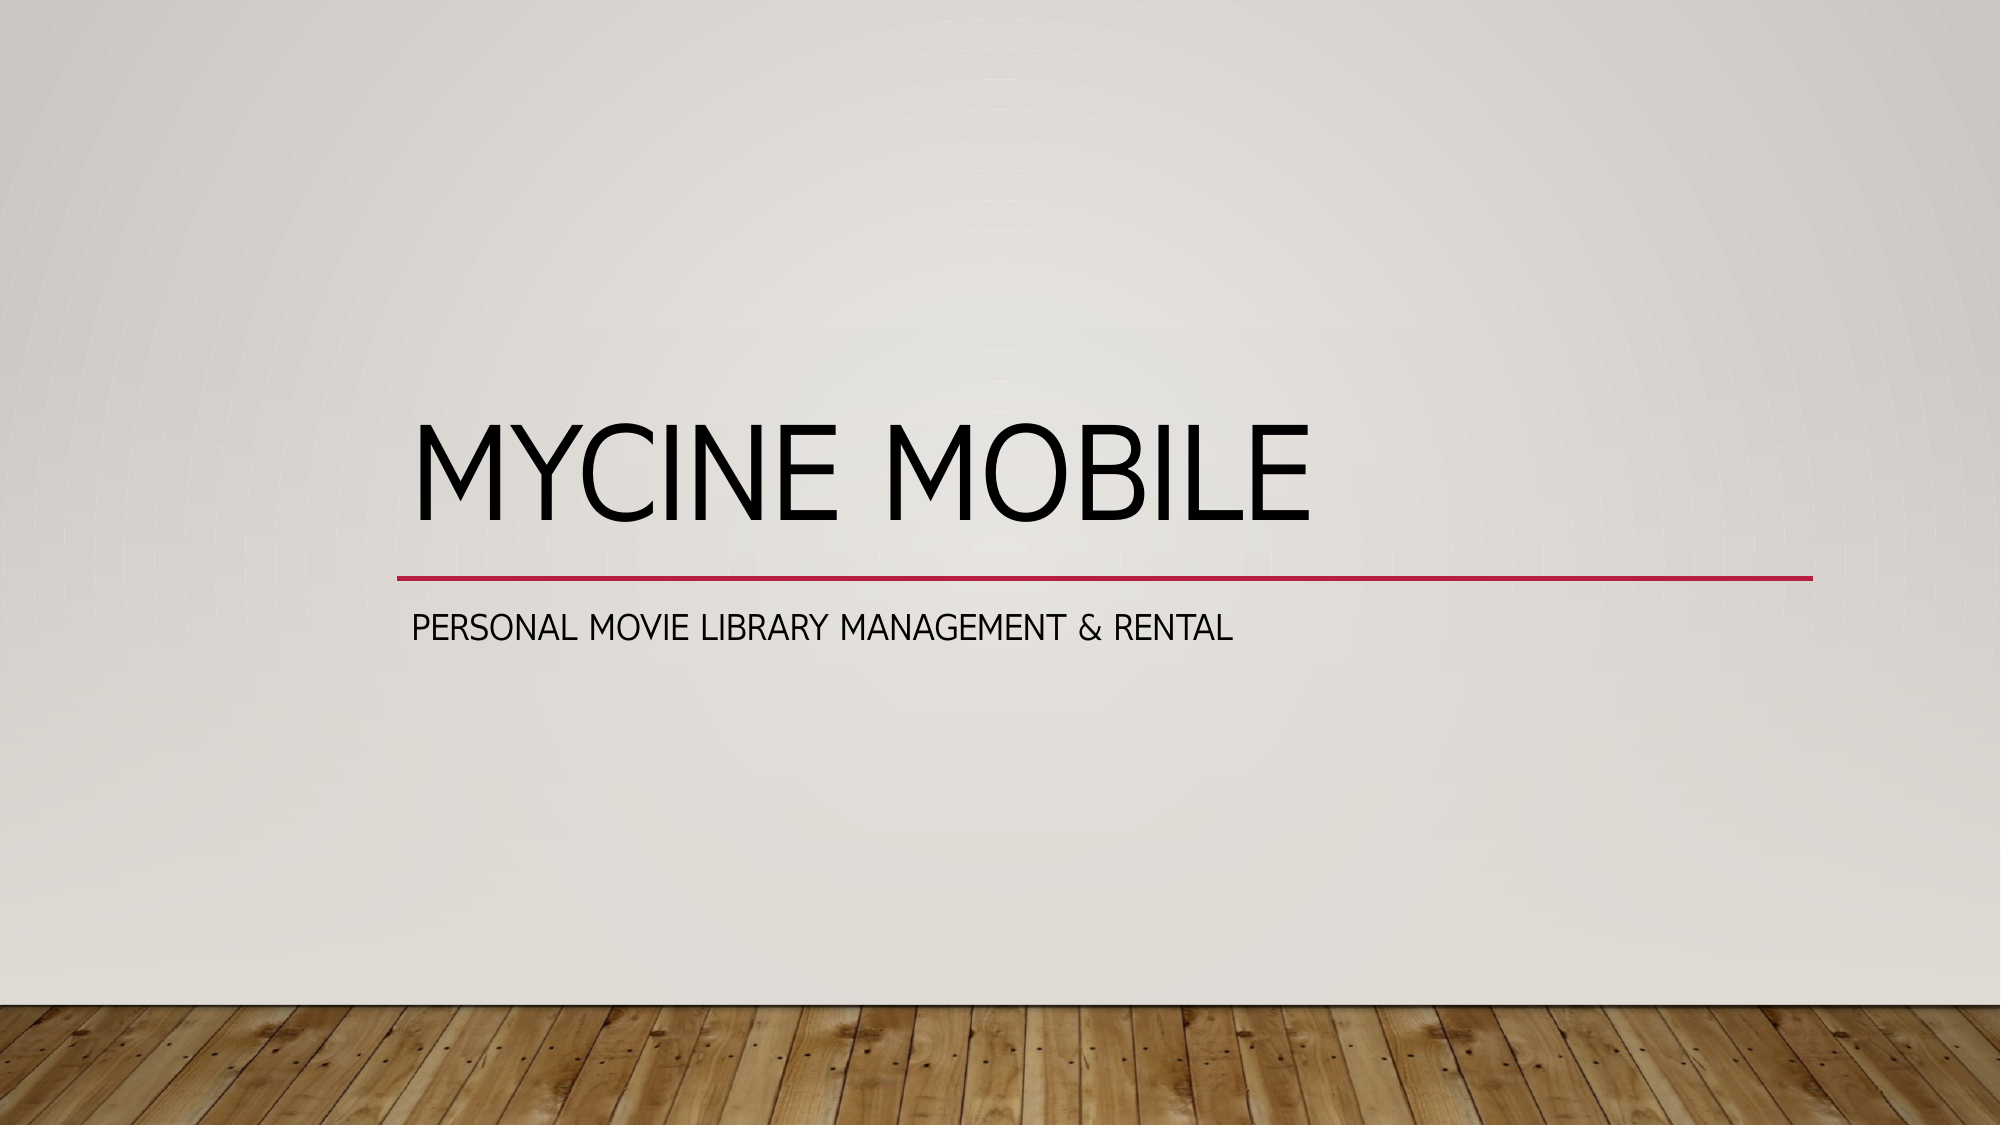

# MYCINE mobile
Personal movie library management & rental